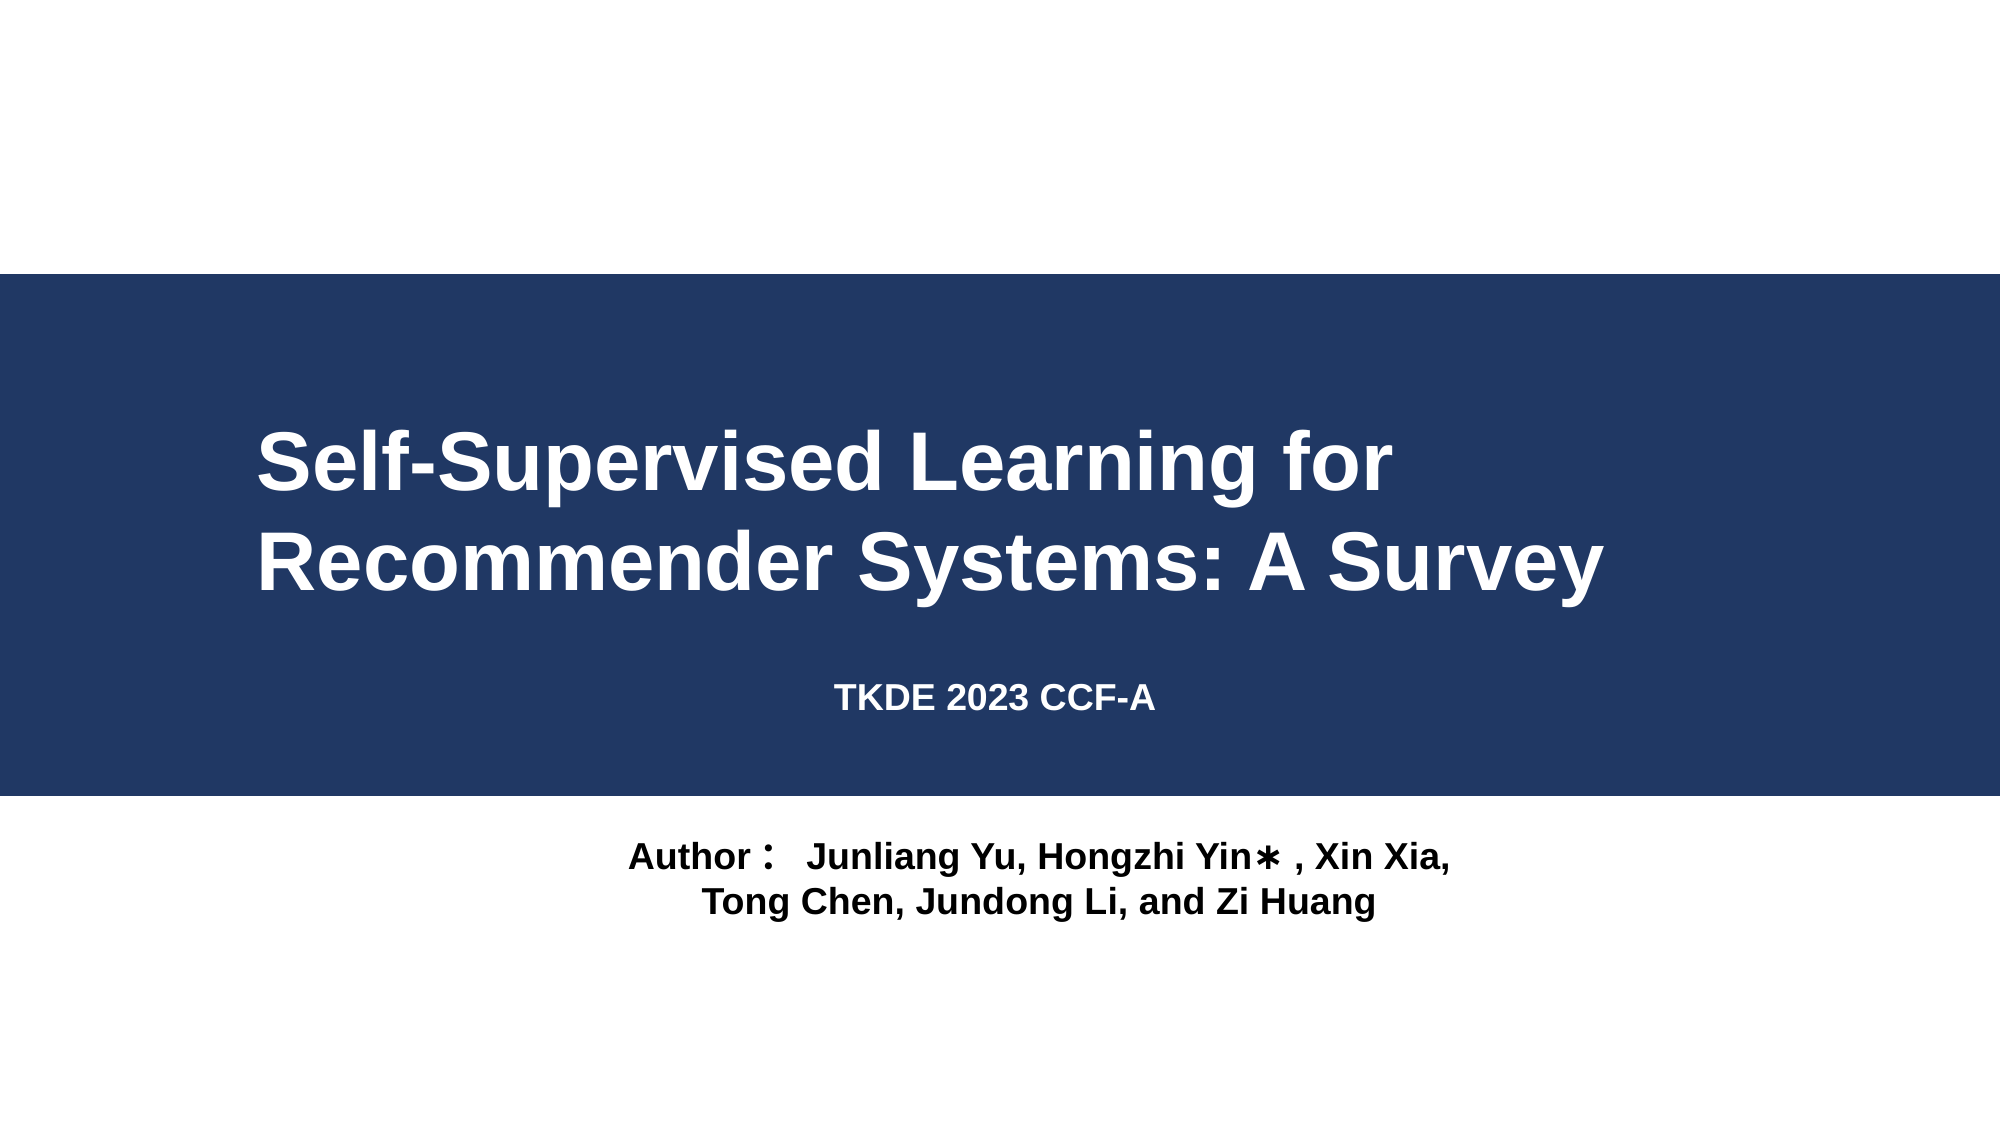

Self-Supervised Learning for Recommender Systems: A Survey

TKDE 2023 CCF-A

Author：Junliang Yu, Hongzhi Yin∗ , Xin Xia, Tong Chen, Jundong Li, and Zi Huang